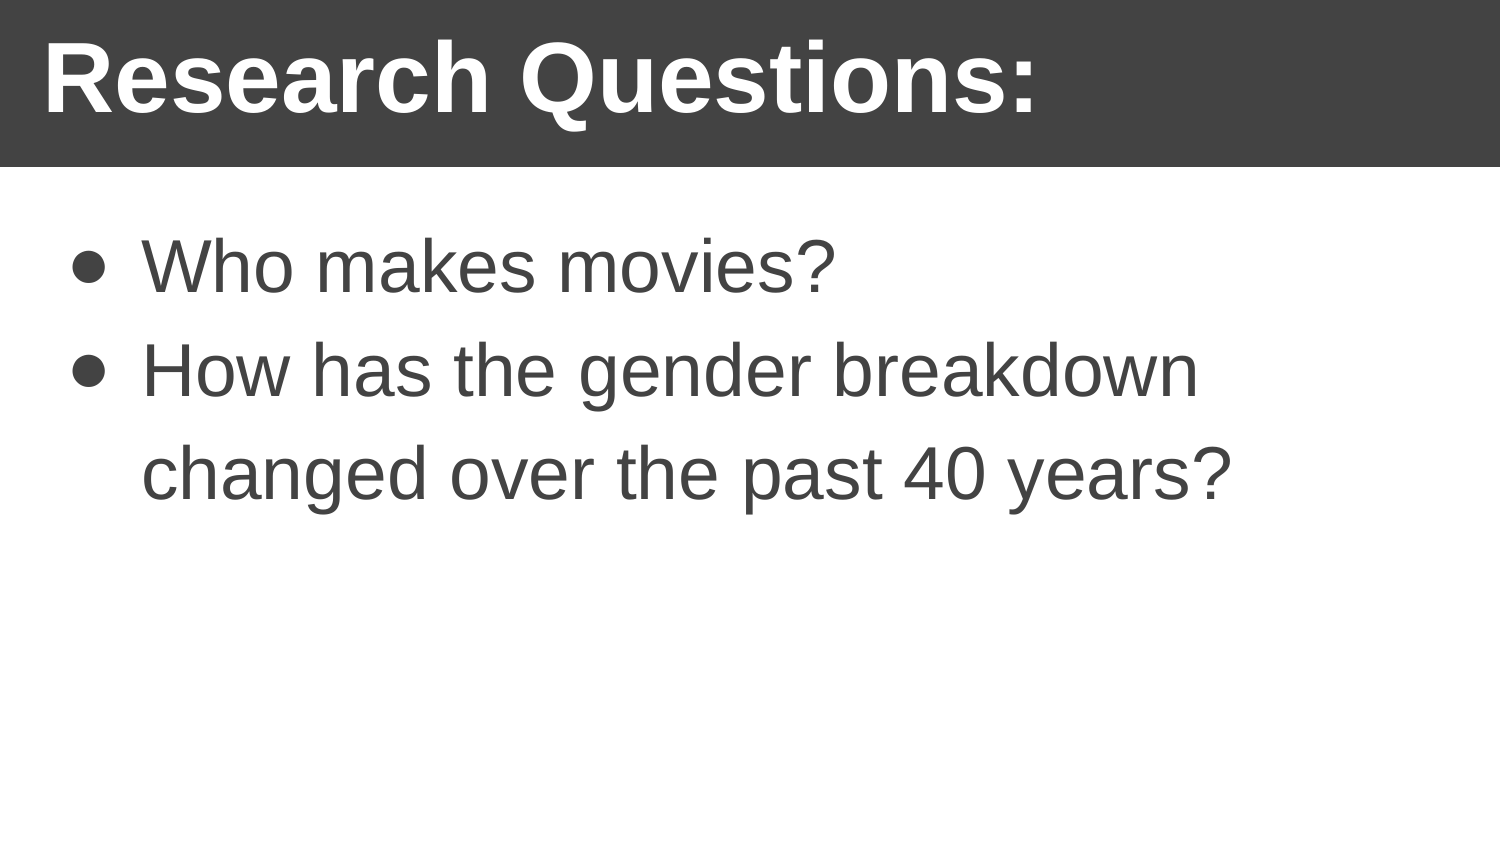

# Research Questions:
Who makes movies?
How has the gender breakdown changed over the past 40 years?
Research Questions: